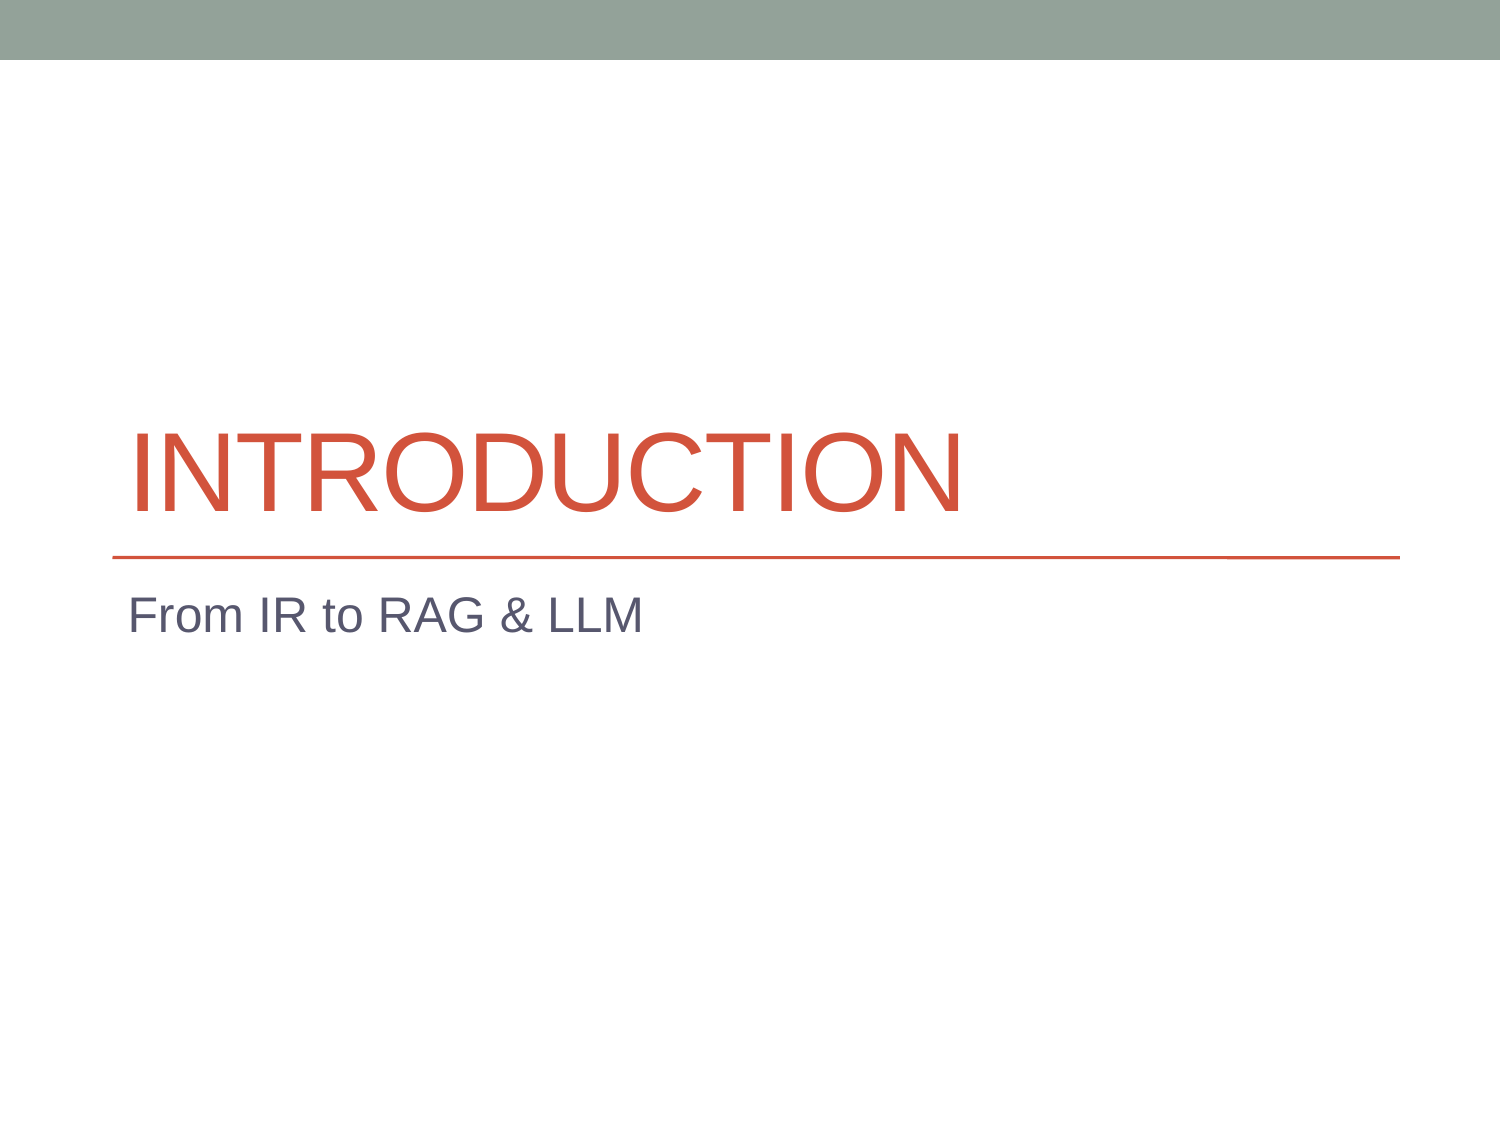

# Introduction
From IR to RAG & LLM